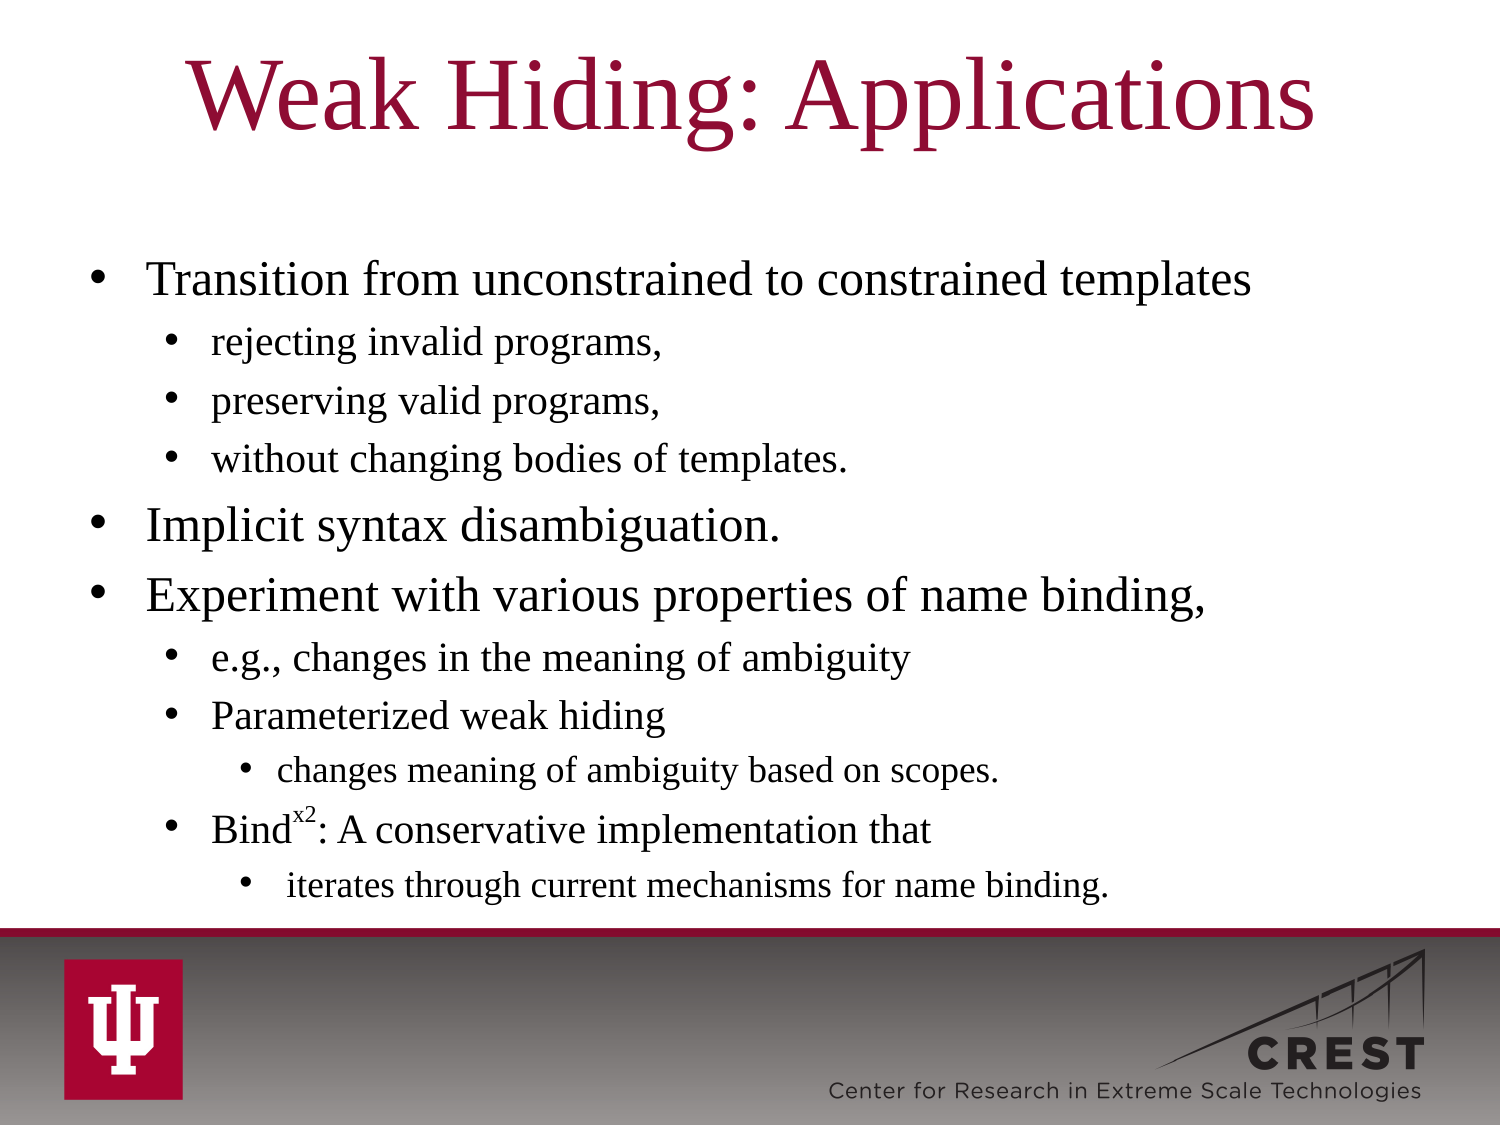

# Weak Hiding: Applications
Transition from unconstrained to constrained templates
rejecting invalid programs,
preserving valid programs,
without changing bodies of templates.
Implicit syntax disambiguation.
Experiment with various properties of name binding,
e.g., changes in the meaning of ambiguity
Parameterized weak hiding
changes meaning of ambiguity based on scopes.
Bindx2: A conservative implementation that
 iterates through current mechanisms for name binding.